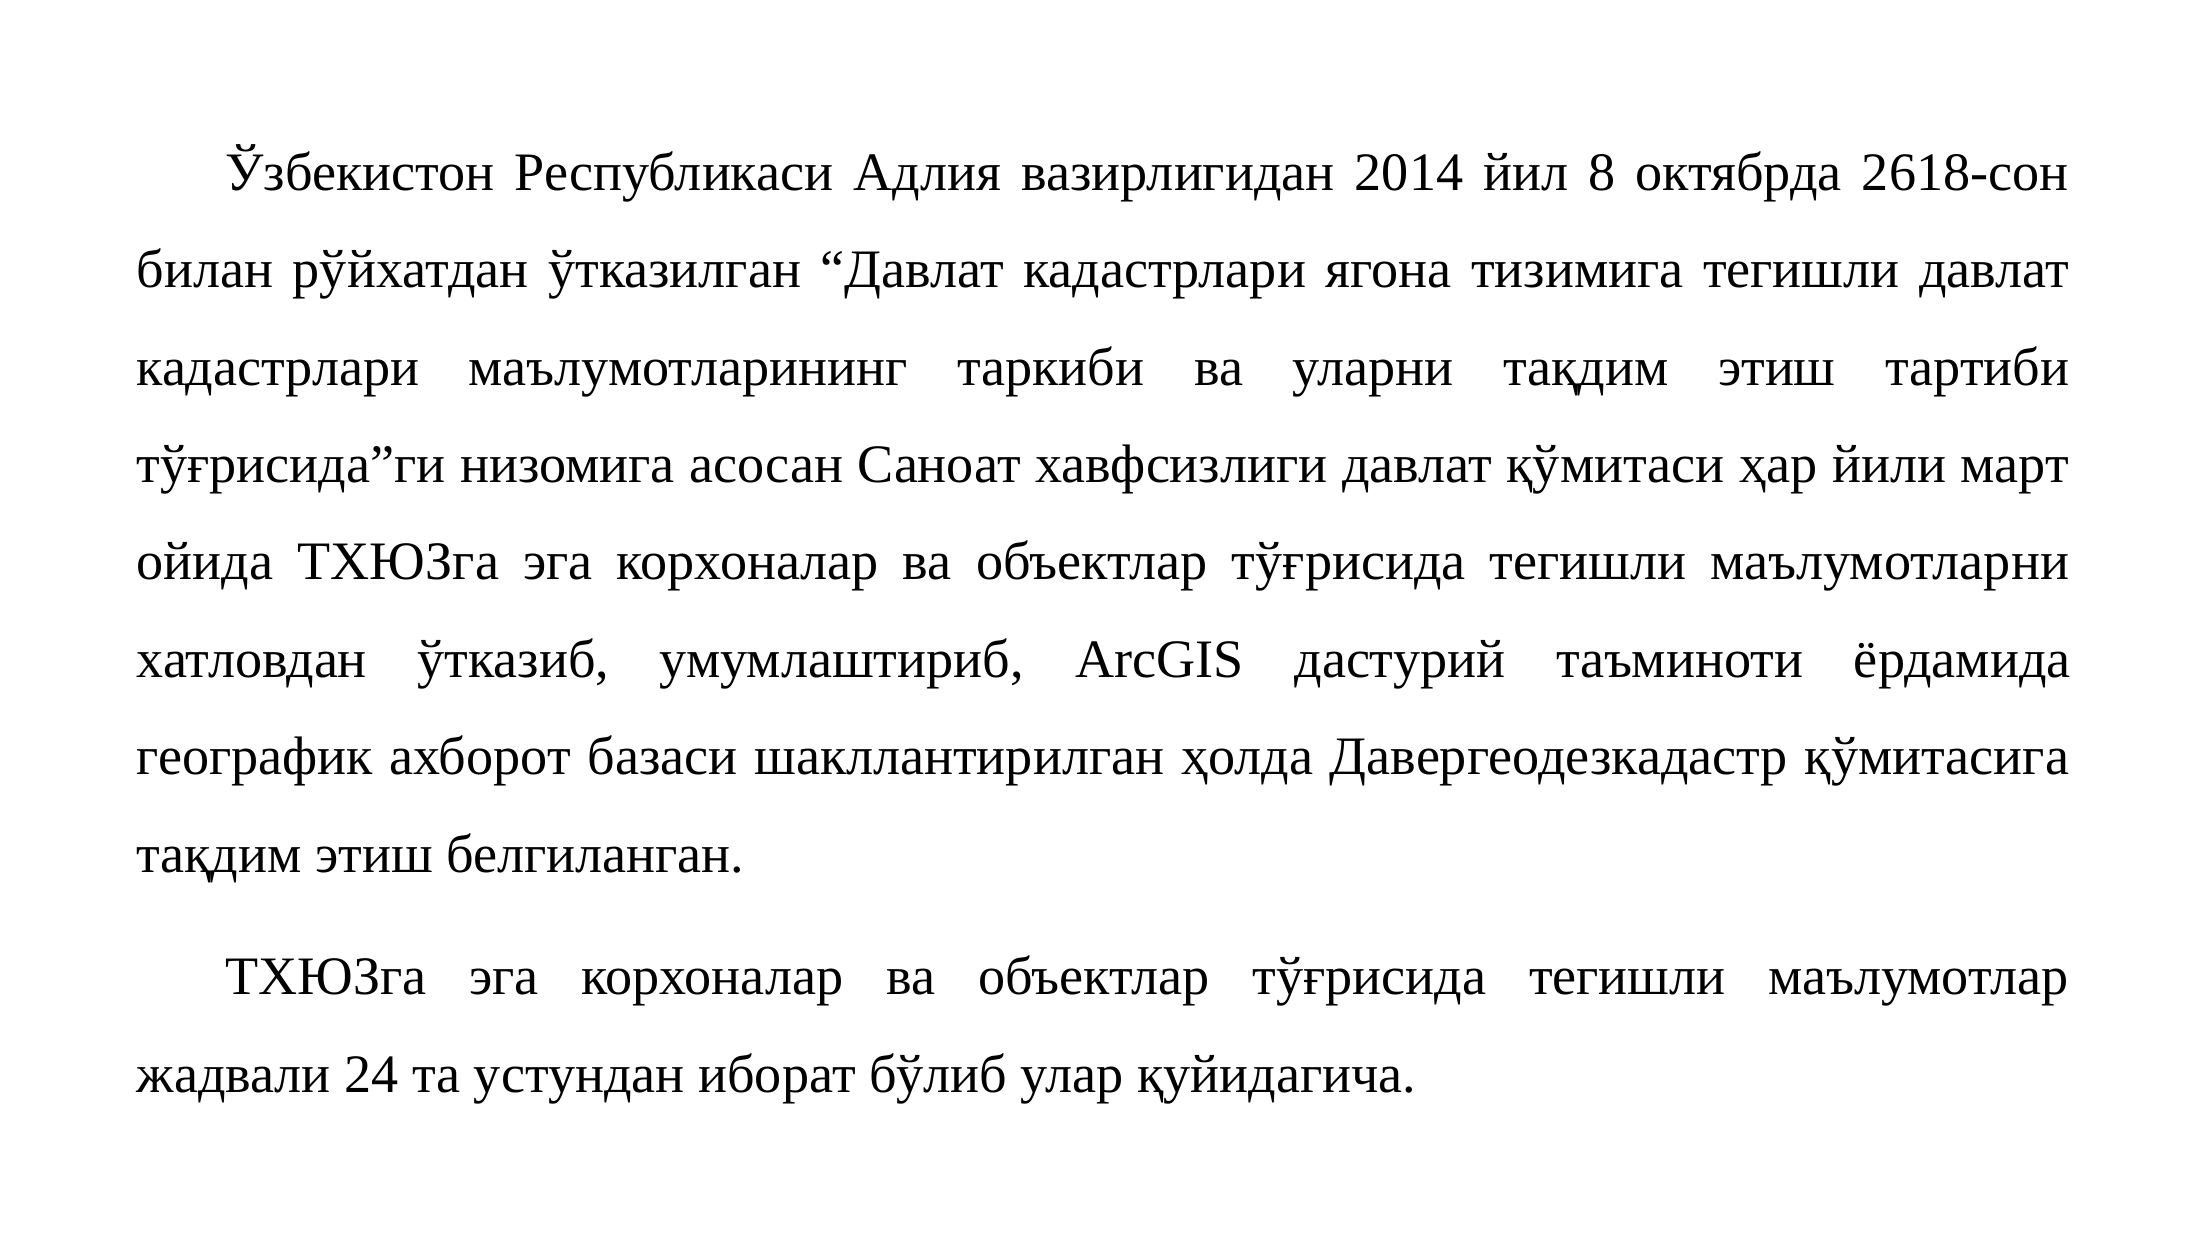

Ўзбекистон Республикаси Адлия вазирлигидан 2014 йил 8 октябрда 2618-сон билан рўйхатдан ўтказилган “Давлат кадастрлари ягона тизимига тегишли давлат кадастрлари маълумотларининг таркиби ва уларни тақдим этиш тартиби тўғрисида”ги низомига асосан Саноат хавфсизлиги давлат қўмитаси ҳар йили март ойида ТХЮЗга эга корхоналар ва объектлар тўғрисида тегишли маълумотларни хатловдан ўтказиб, умумлаштириб, ArcGIS дастурий таъминоти ёрдамида географик ахборот базаси шакллантирилган ҳолда Давергеодезкадастр қўмитасига тақдим этиш белгиланган.
ТХЮЗга эга корхоналар ва объектлар тўғрисида тегишли маълумотлар жадвали 24 та устундан иборат бўлиб улар қуйидагича.